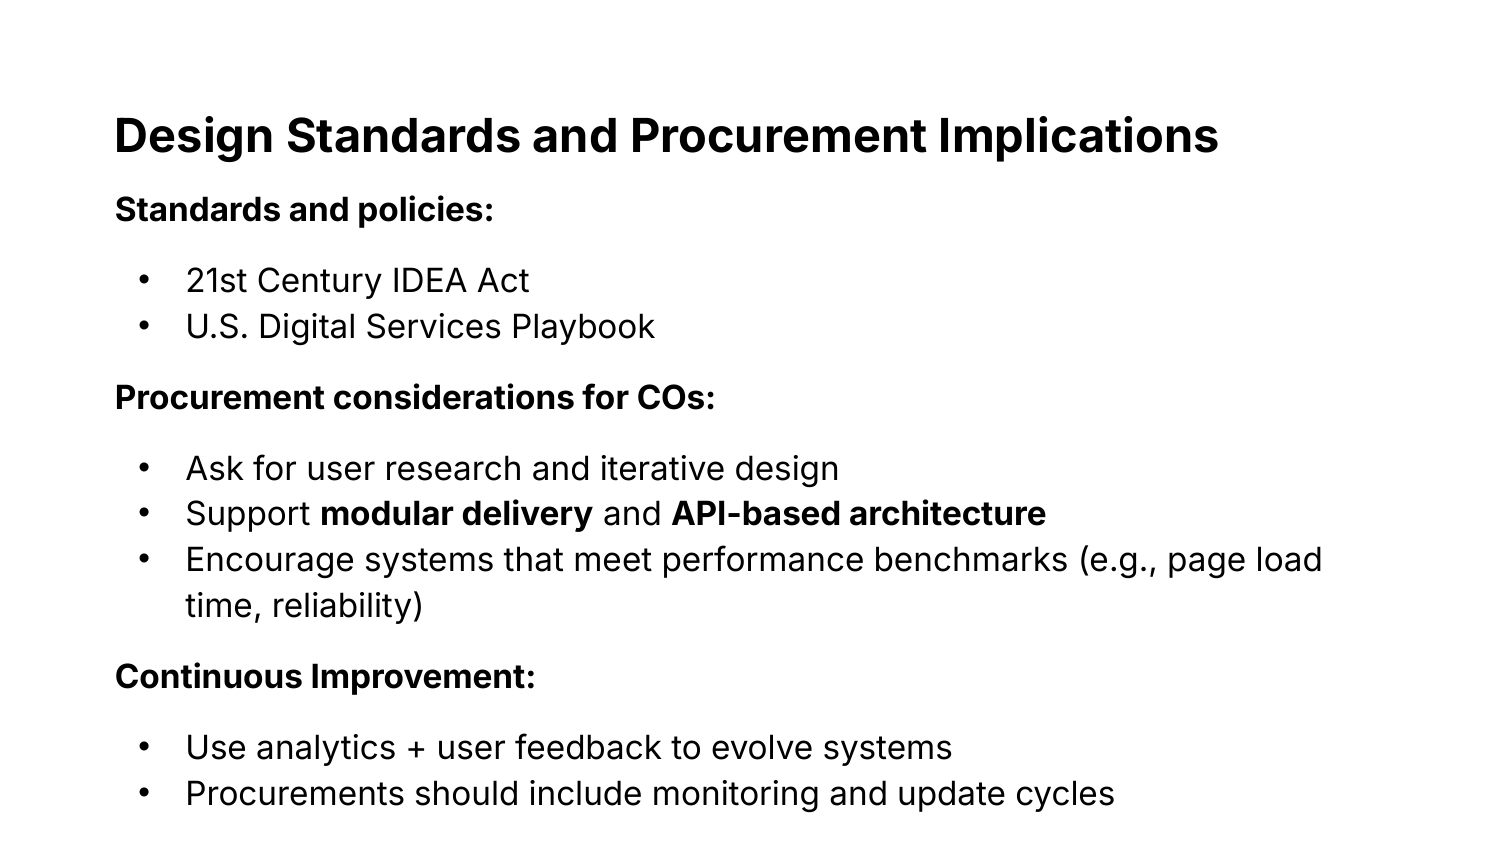

Design Standards and Procurement Implications
Standards and policies:
21st Century IDEA Act
U.S. Digital Services Playbook
Procurement considerations for COs:
Ask for user research and iterative design
Support modular delivery and API-based architecture
Encourage systems that meet performance benchmarks (e.g., page load time, reliability)
Continuous Improvement:
Use analytics + user feedback to evolve systems
Procurements should include monitoring and update cycles